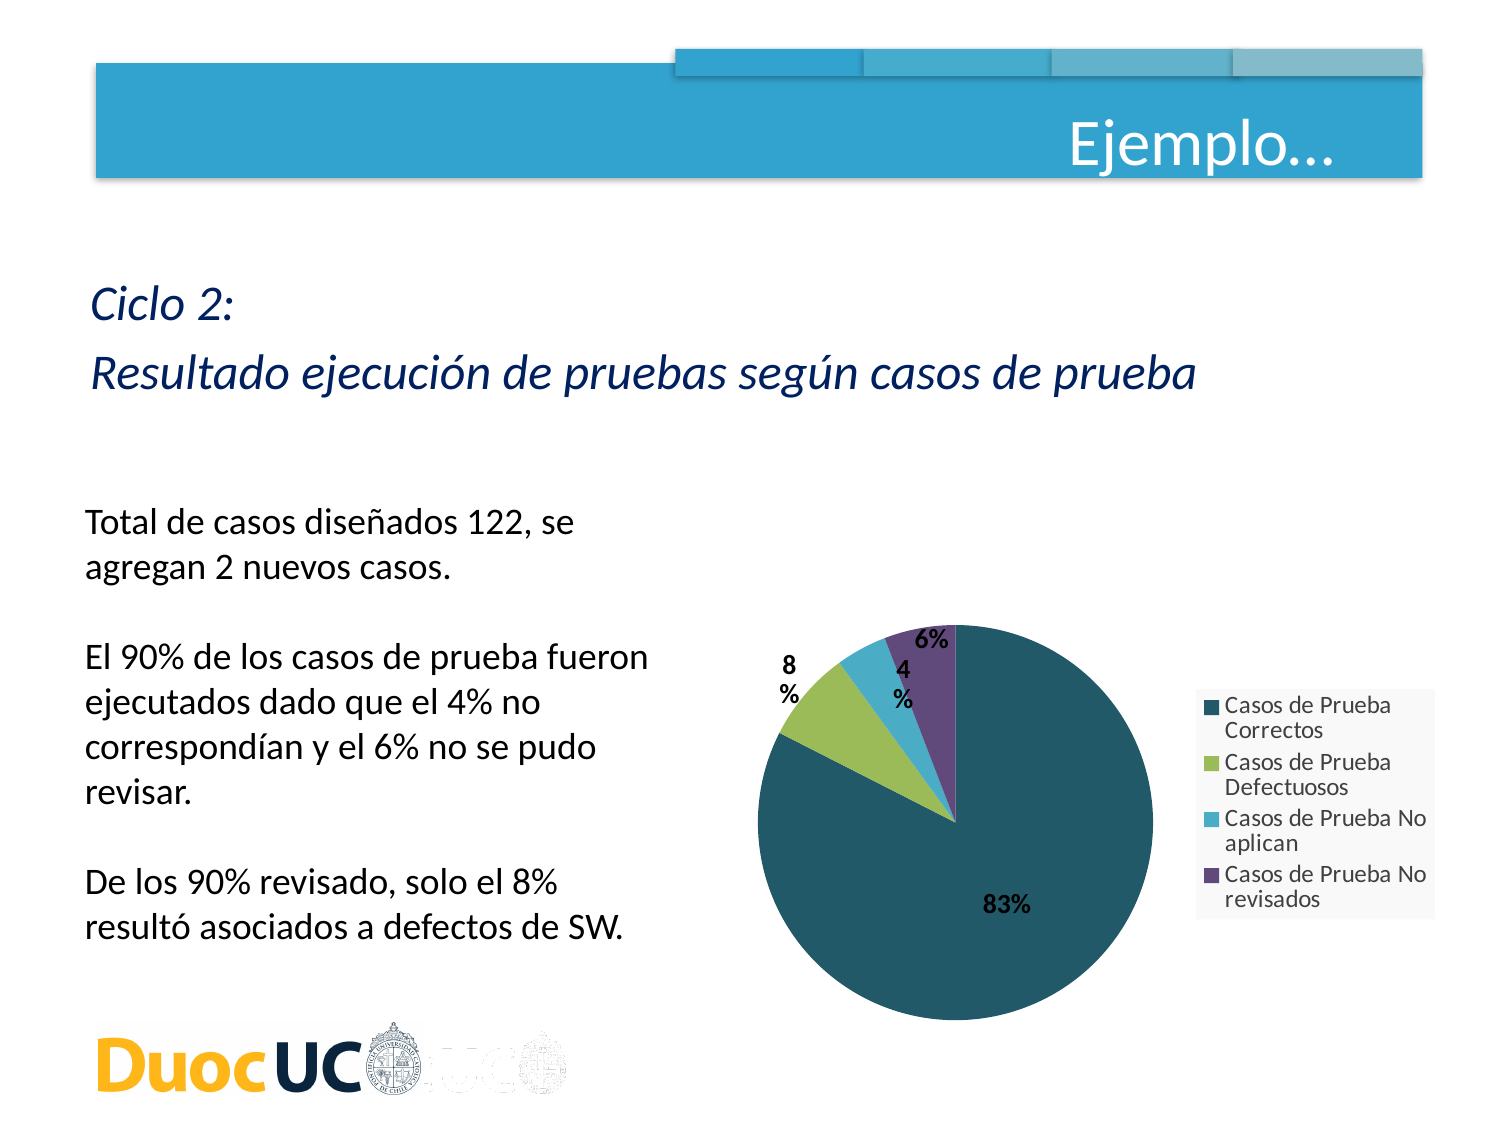

Ejemplo…
Ciclo 2:
Resultado ejecución de pruebas según casos de prueba

Total de casos diseñados 122, se agregan 2 nuevos casos.

El 90% de los casos de prueba fueron ejecutados dado que el 4% no correspondían y el 6% no se pudo revisar.

De los 90% revisado, solo el 8% resultó asociados a defectos de SW.

### Chart

| Category |  |
|---|---|
| Casos de Prueba Correctos | 99.0 |
| Casos de Prueba Defectuosos | 9.0 |
| Casos de Prueba No aplican | 5.0 |
| Casos de Prueba No revisados | 7.0 |